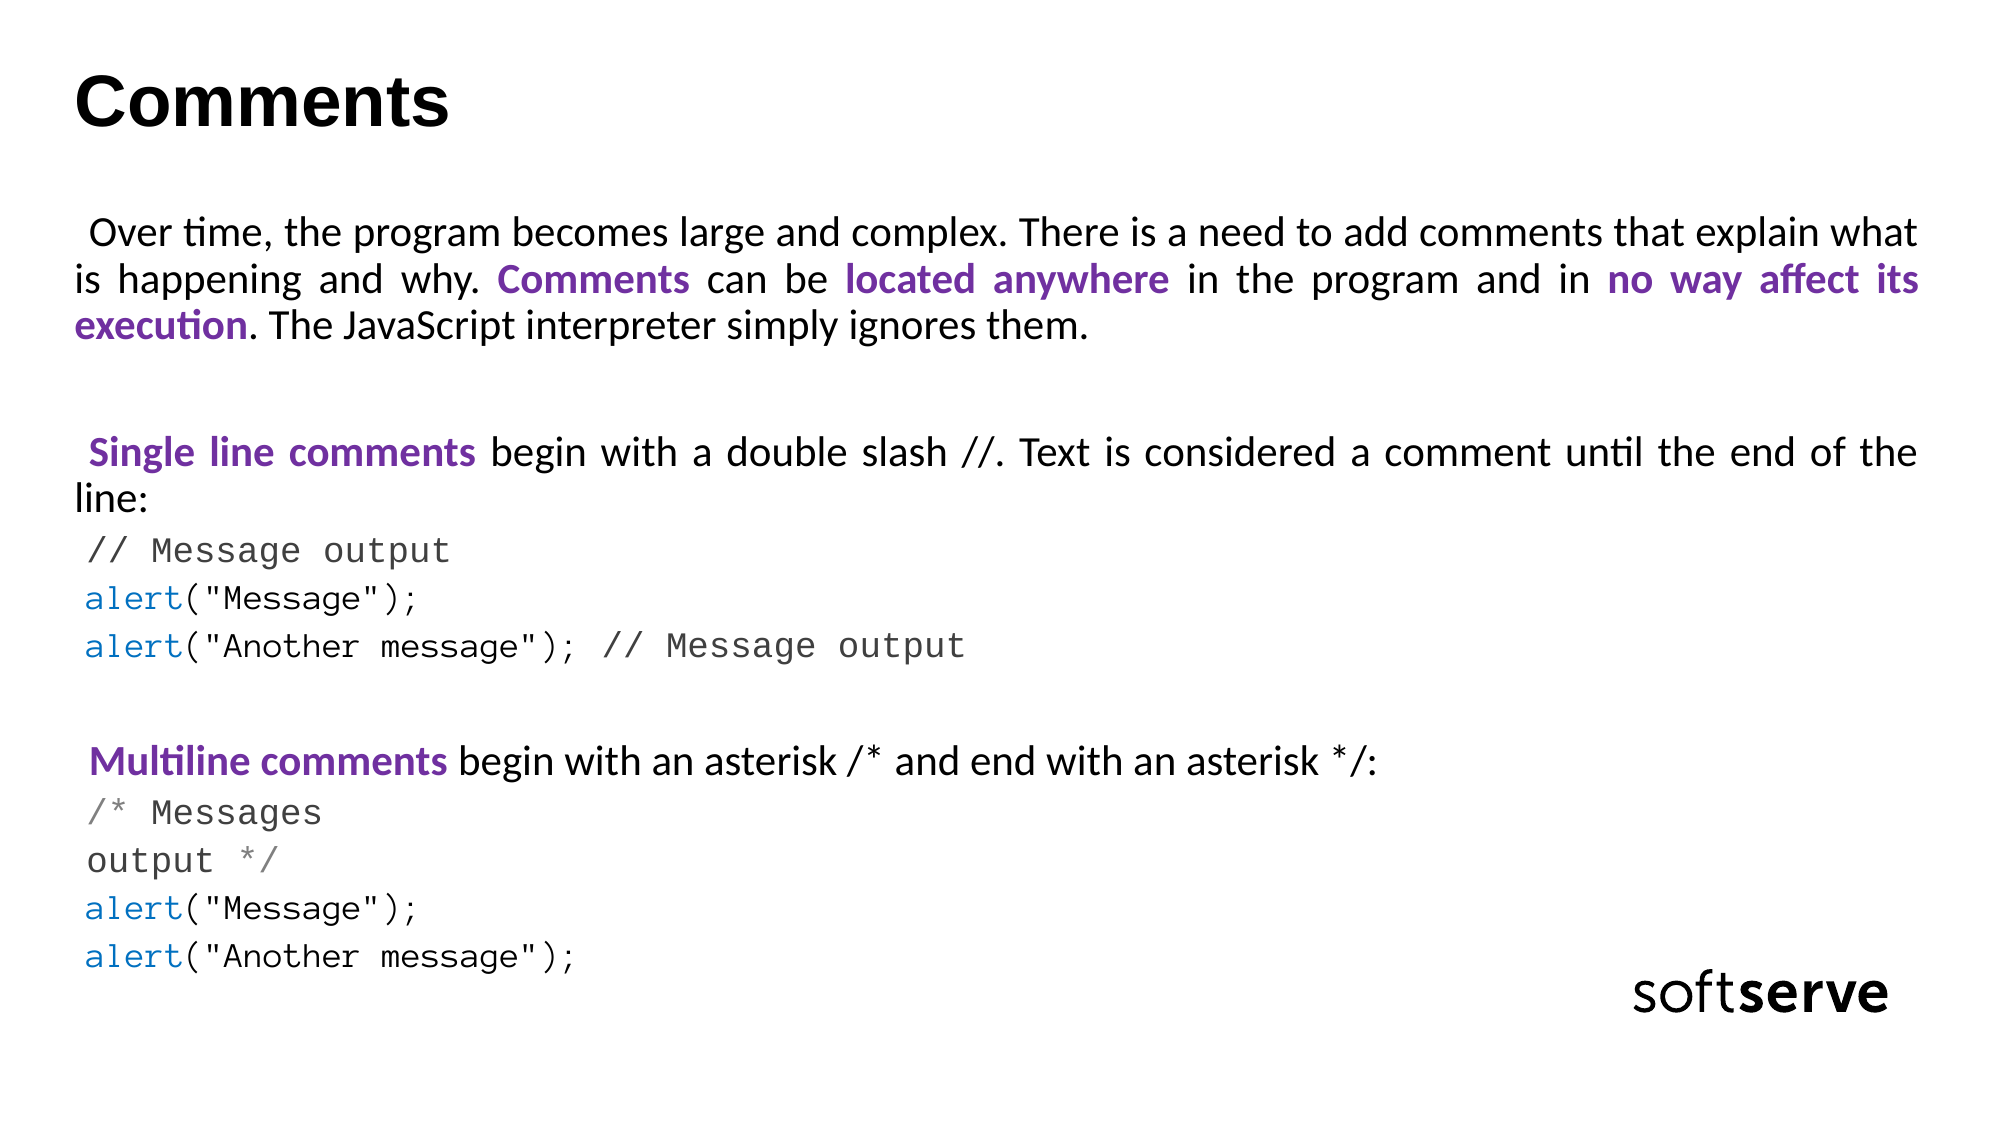

# Comments
Over time, the program becomes large and complex. There is a need to add comments that explain what is happening and why. Comments can be located anywhere in the program and in no way affect its execution. The JavaScript interpreter simply ignores them.

Single line comments begin with a double slash //. Text is considered a comment until the end of the line:
// Message output
alert("Message");
alert("Another message"); // Message output

Multiline comments begin with an asterisk /* and end with an asterisk */:
/* Messages
output */
alert("Message");
alert("Another message");